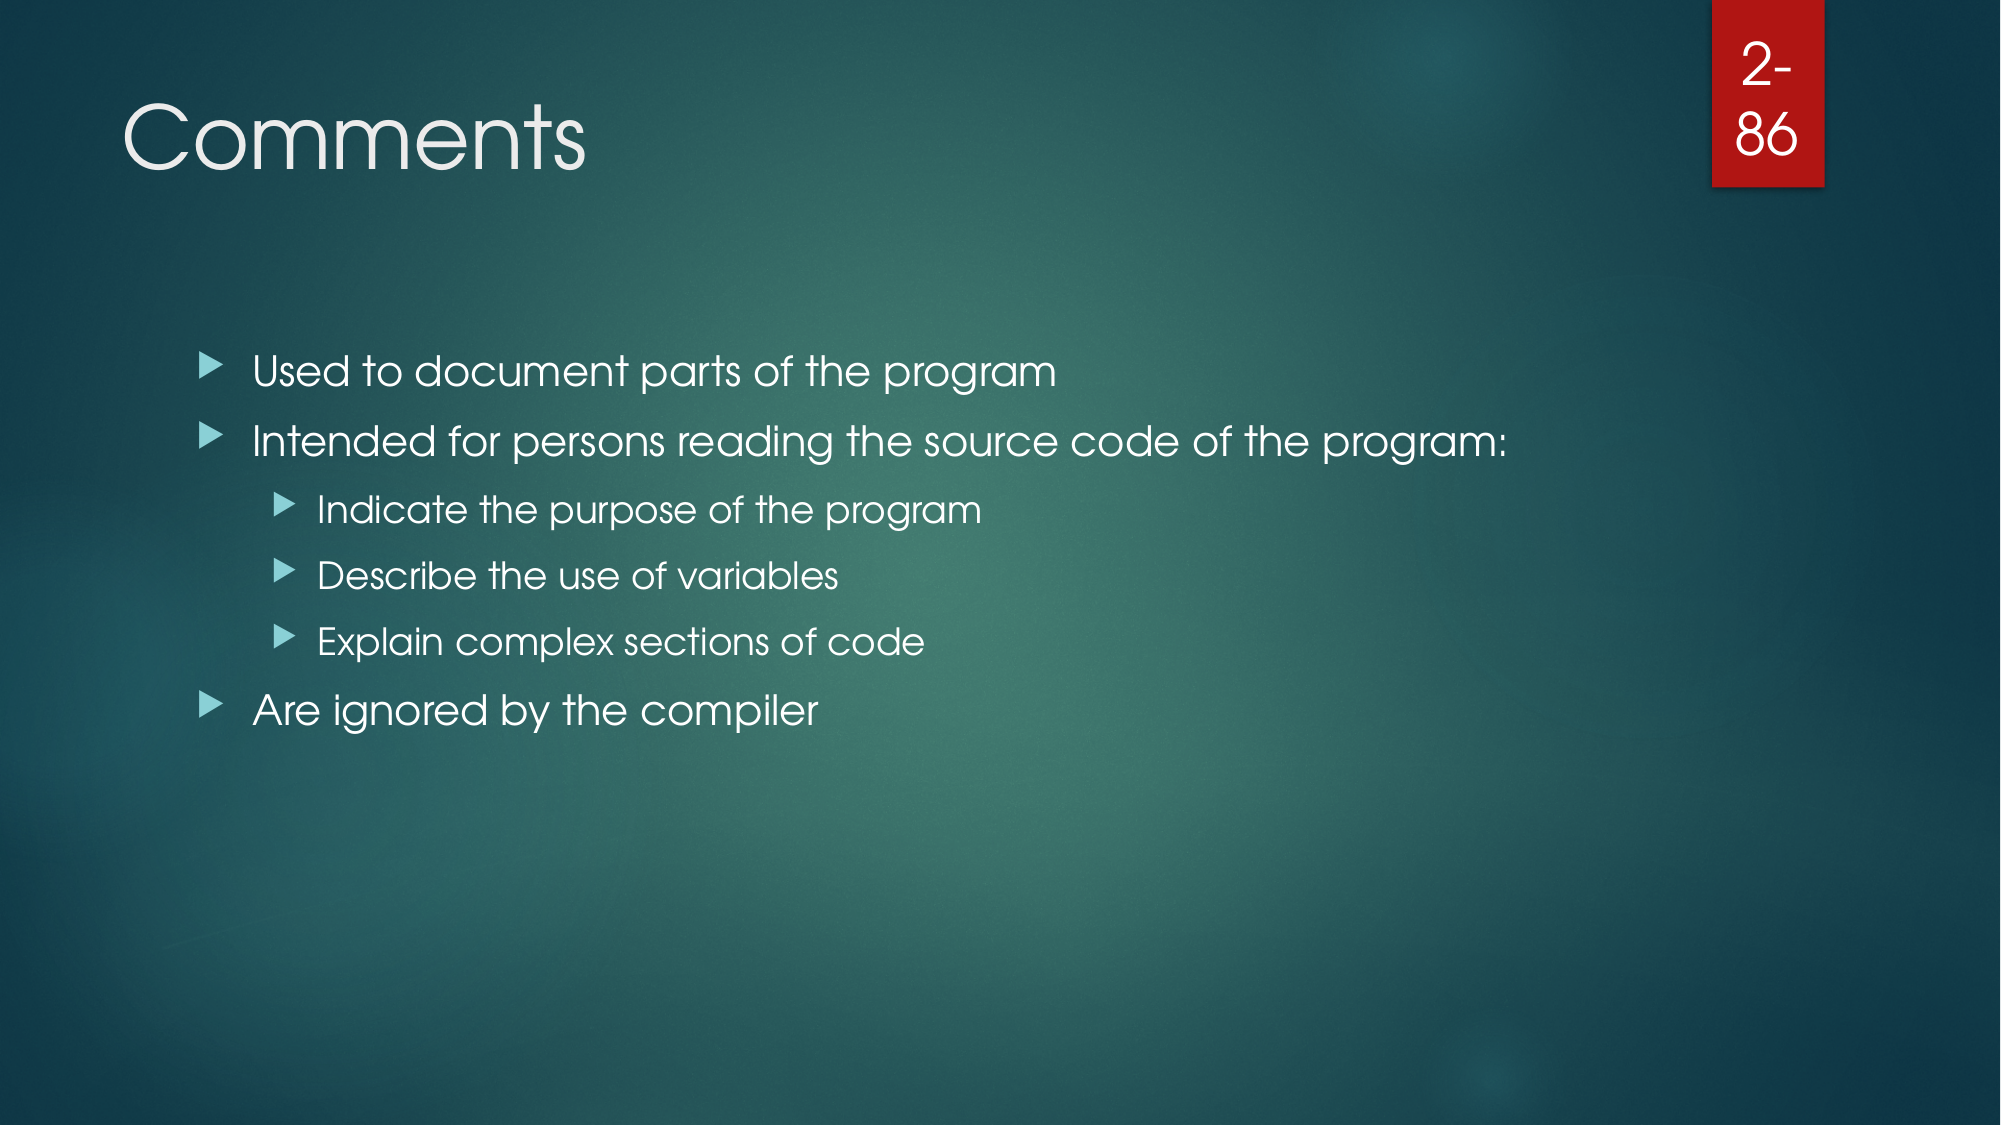

2-86
# Comments
Used to document parts of the program
Intended for persons reading the source code of the program:
Indicate the purpose of the program
Describe the use of variables
Explain complex sections of code
Are ignored by the compiler